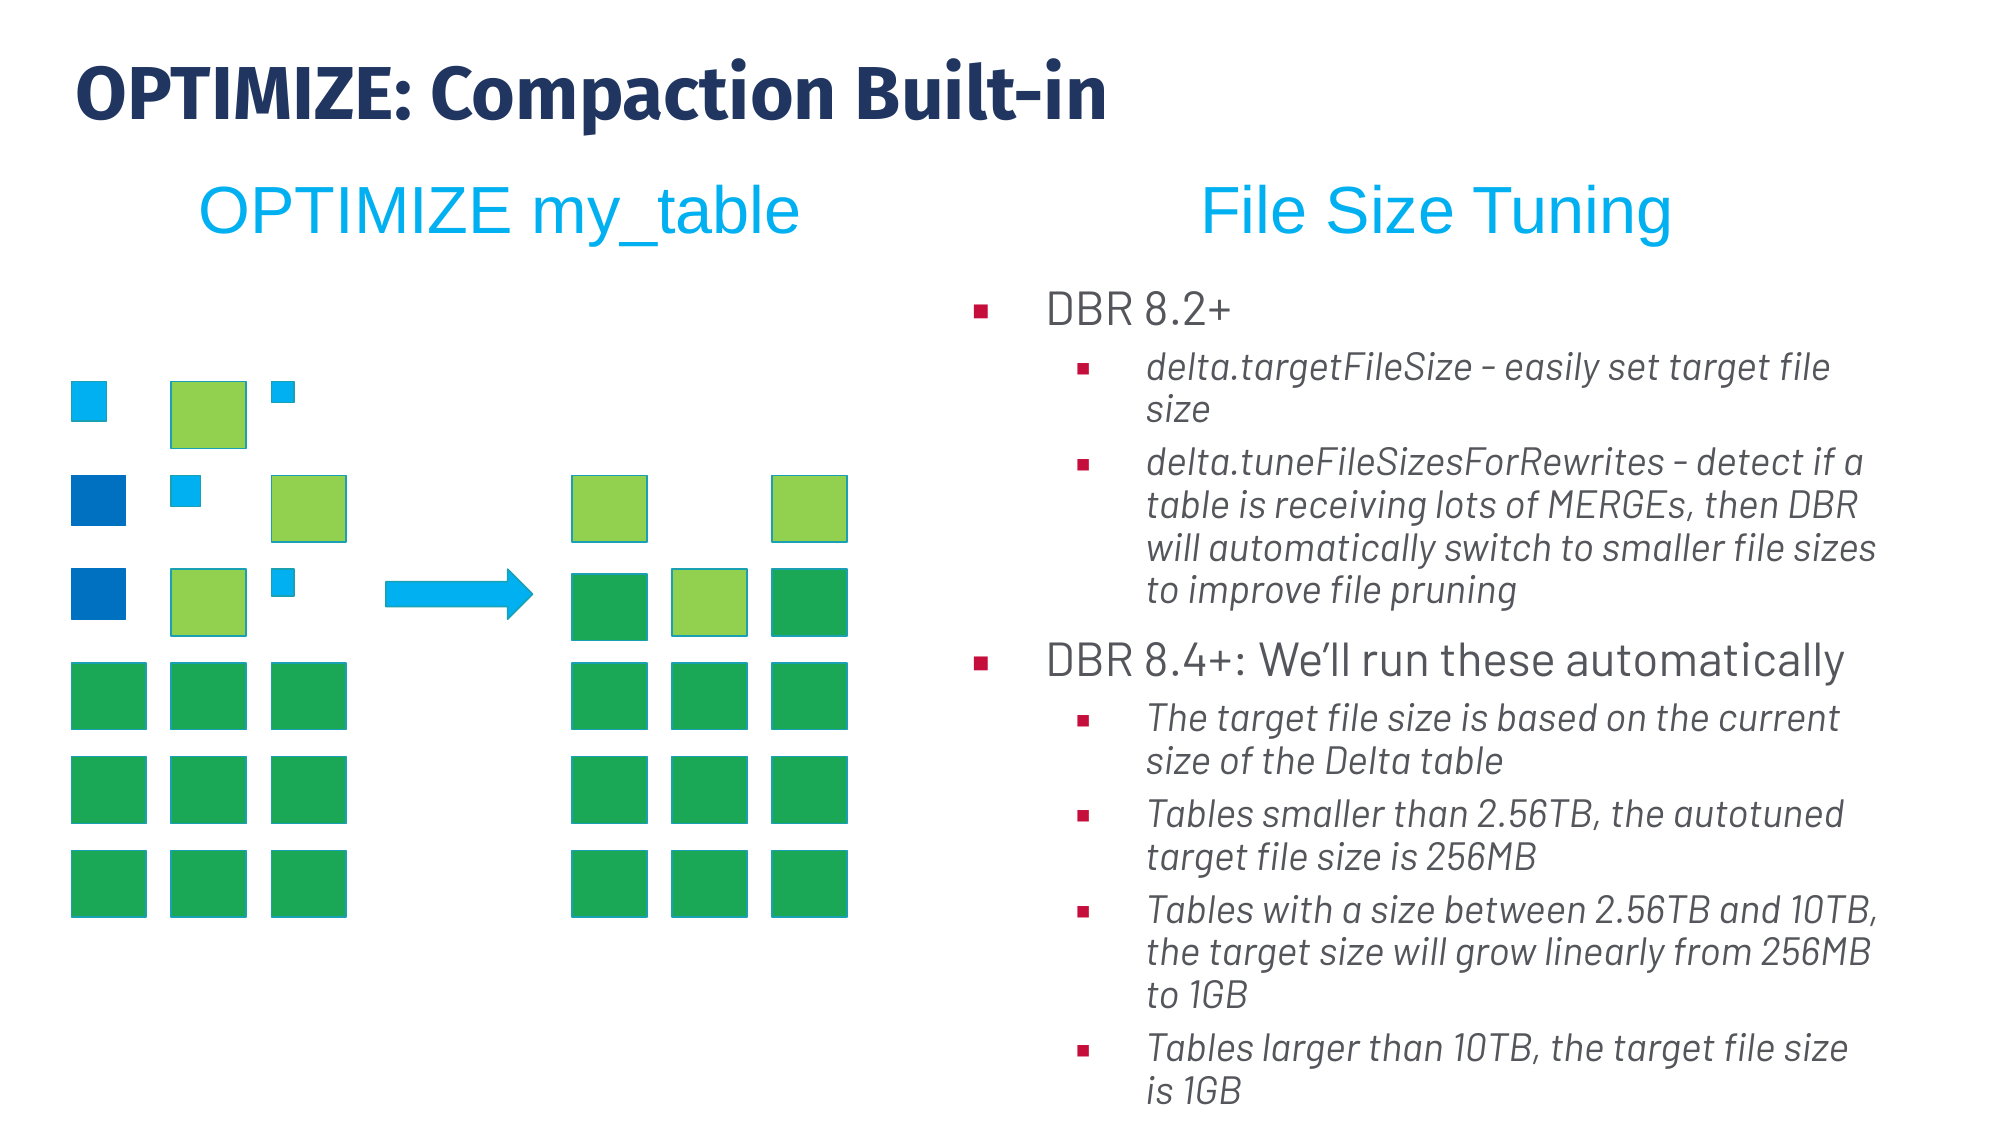

# OPTIMIZE: Compaction Built-in
OPTIMIZE my_table
File Size Tuning
DBR 8.2+
delta.targetFileSize - easily set target file size
delta.tuneFileSizesForRewrites - detect if a table is receiving lots of MERGEs, then DBR will automatically switch to smaller file sizes to improve file pruning
DBR 8.4+: We’ll run these automatically
The target file size is based on the current size of the Delta table
Tables smaller than 2.56TB, the autotuned target file size is 256MB
Tables with a size between 2.56TB and 10TB, the target size will grow linearly from 256MB to 1GB
Tables larger than 10TB, the target file size is 1GB